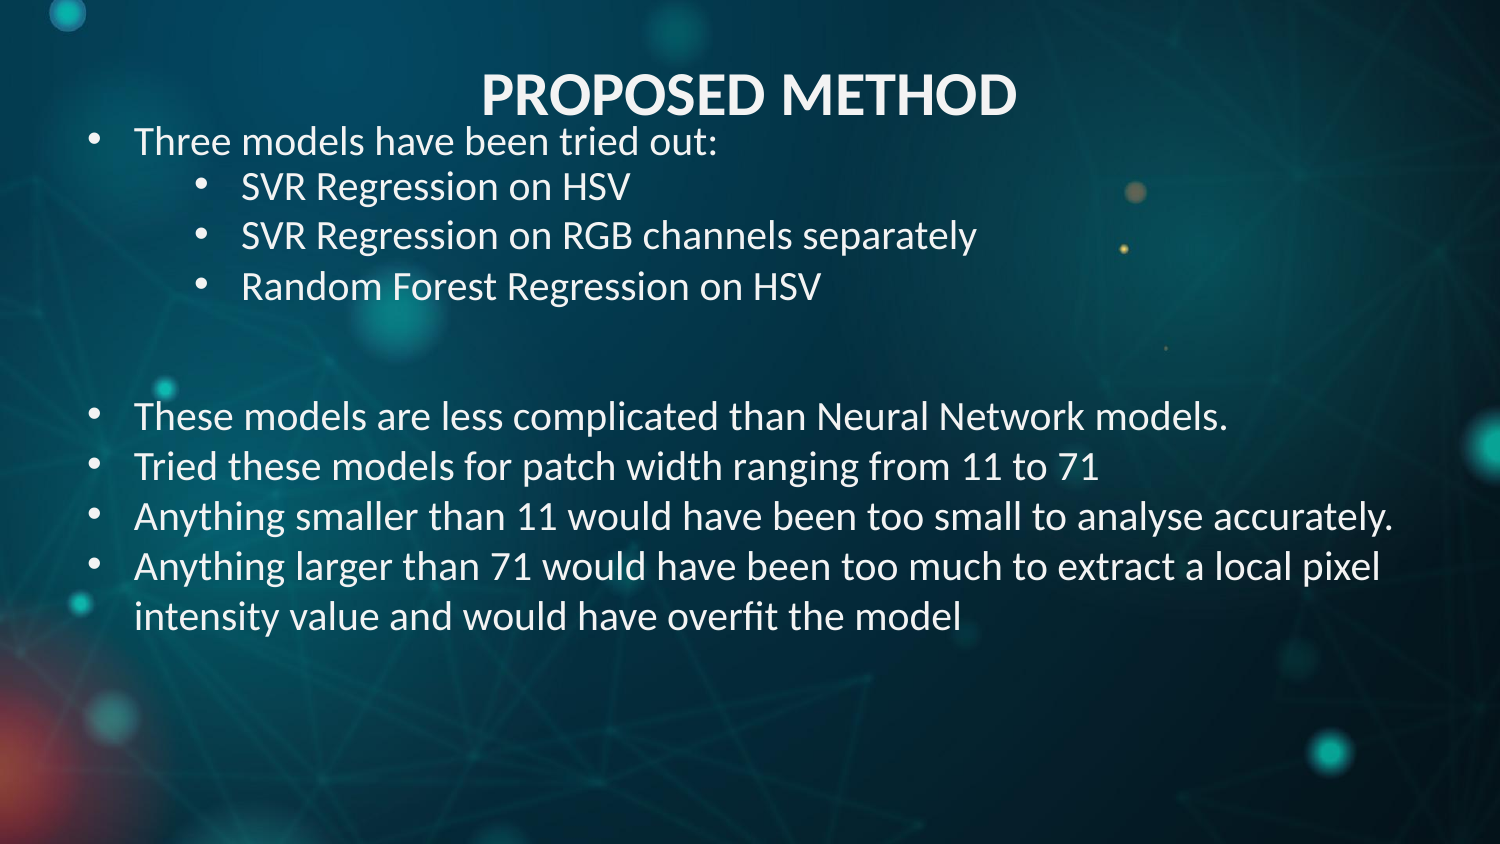

# PROPOSED METHOD
Three models have been tried out:

These models are less complicated than Neural Network models.
Tried these models for patch width ranging from 11 to 71
Anything smaller than 11 would have been too small to analyse accurately.
Anything larger than 71 would have been too much to extract a local pixel intensity value and would have overfit the model
SVR Regression on HSV
SVR Regression on RGB channels separately
Random Forest Regression on HSV